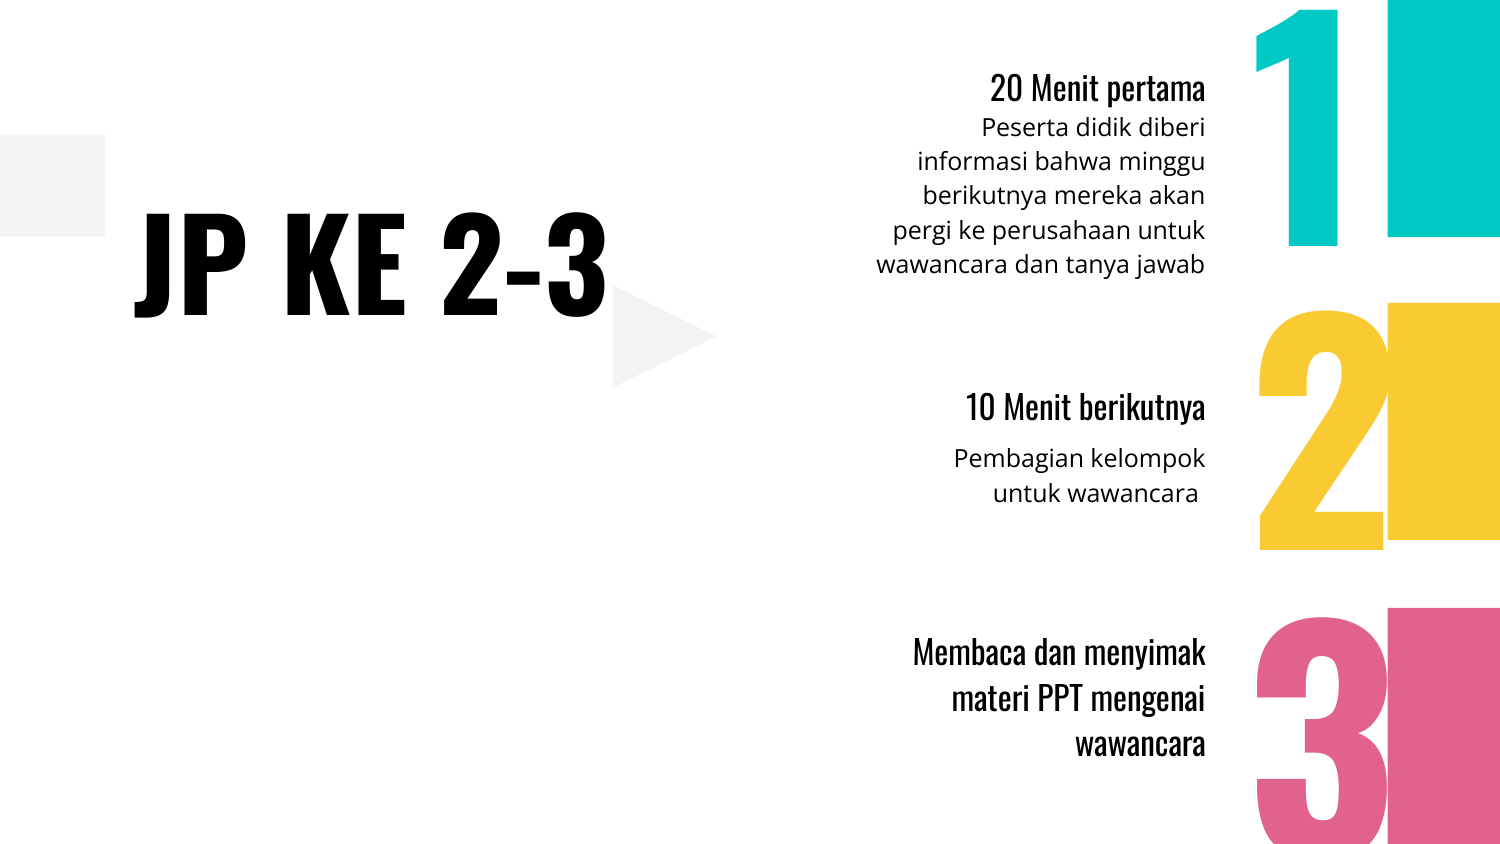

20 Menit pertama
Peserta didik diberi informasi bahwa minggu berikutnya mereka akan pergi ke perusahaan untuk wawancara dan tanya jawab

JP KE 2-3

10 Menit berikutnya
Pembagian kelompok untuk wawancara
Membaca dan menyimak materi PPT mengenai wawancara